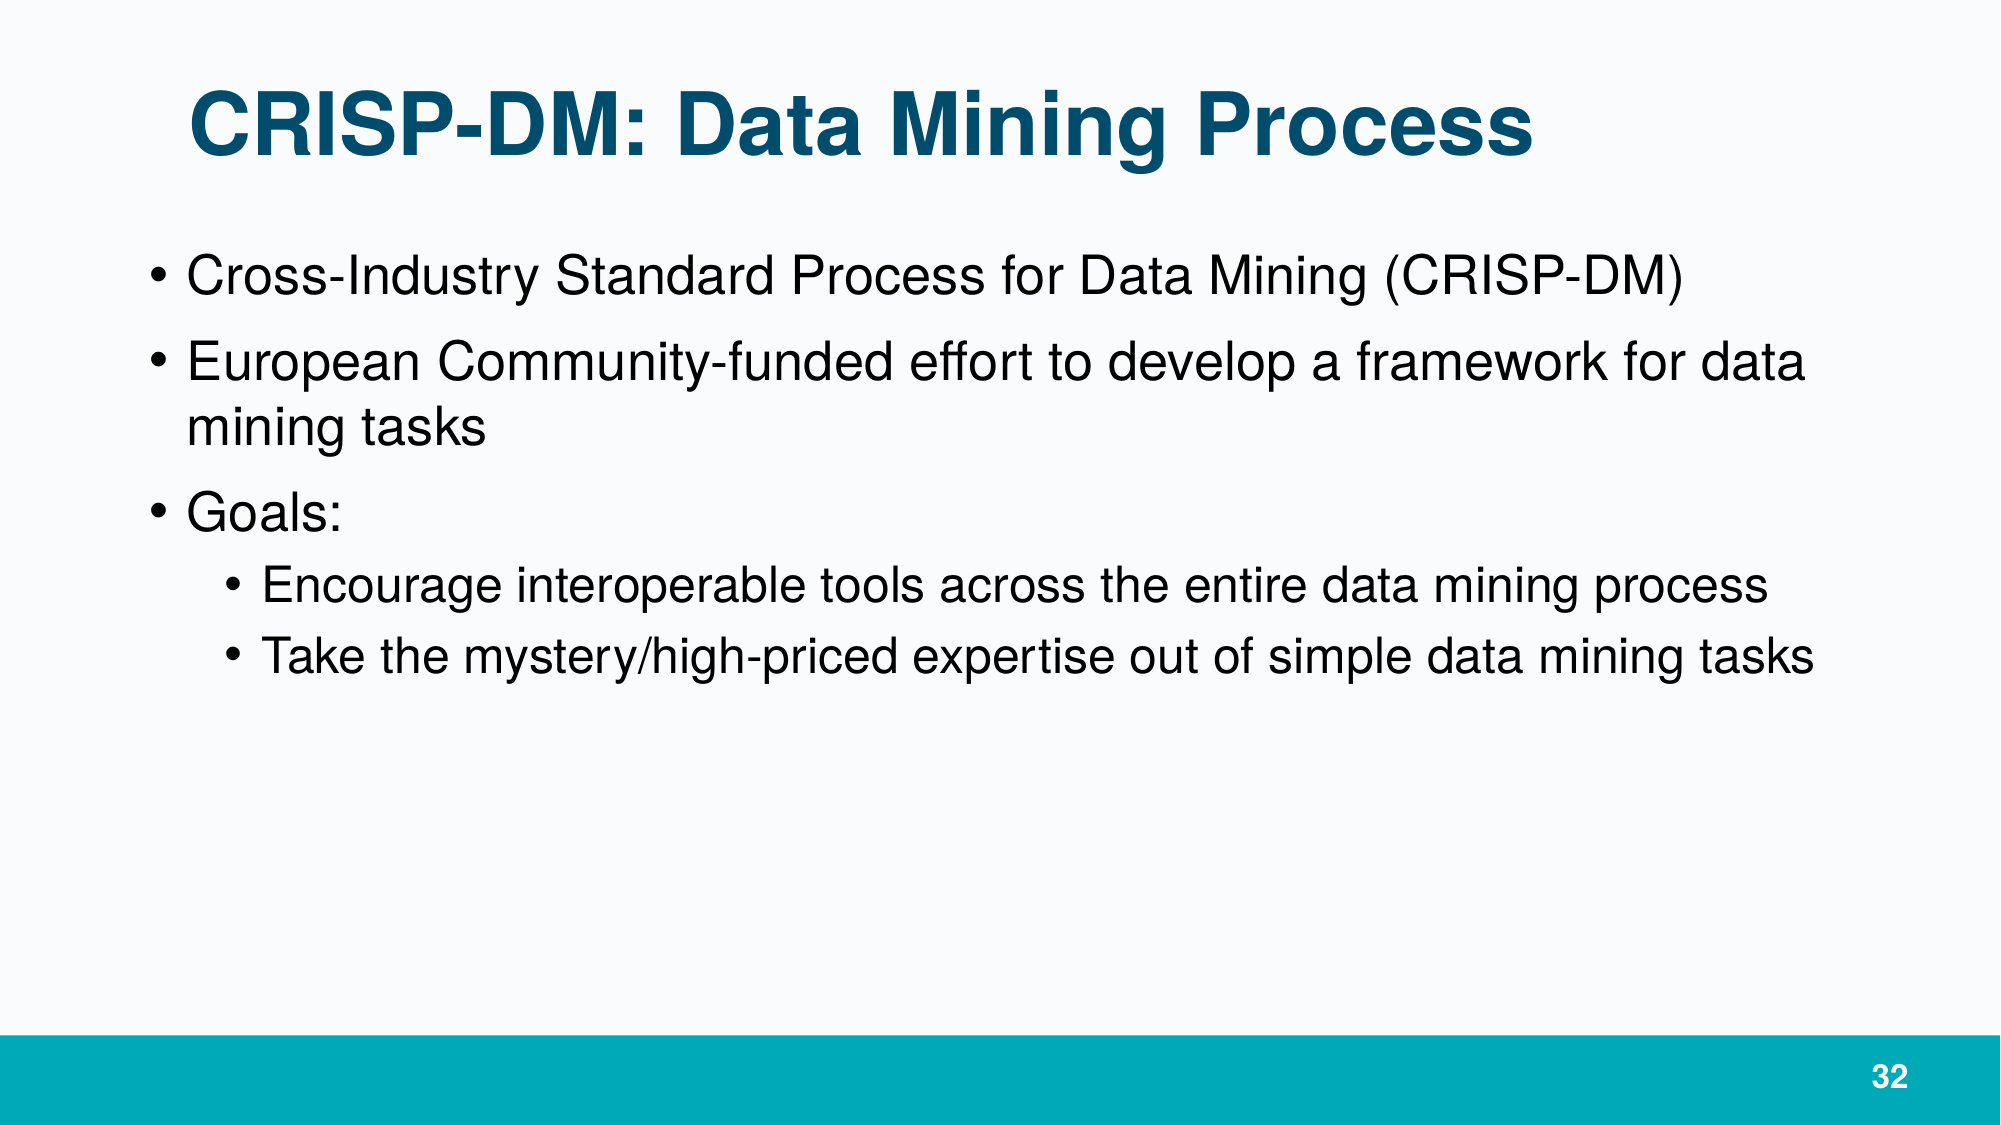

# CRISP-DM: Data Mining Process
Cross-Industry Standard Process for Data Mining (CRISP-DM)
European Community-funded effort to develop a framework for data mining tasks
Goals:
Encourage interoperable tools across the entire data mining process
Take the mystery/high-priced expertise out of simple data mining tasks
32